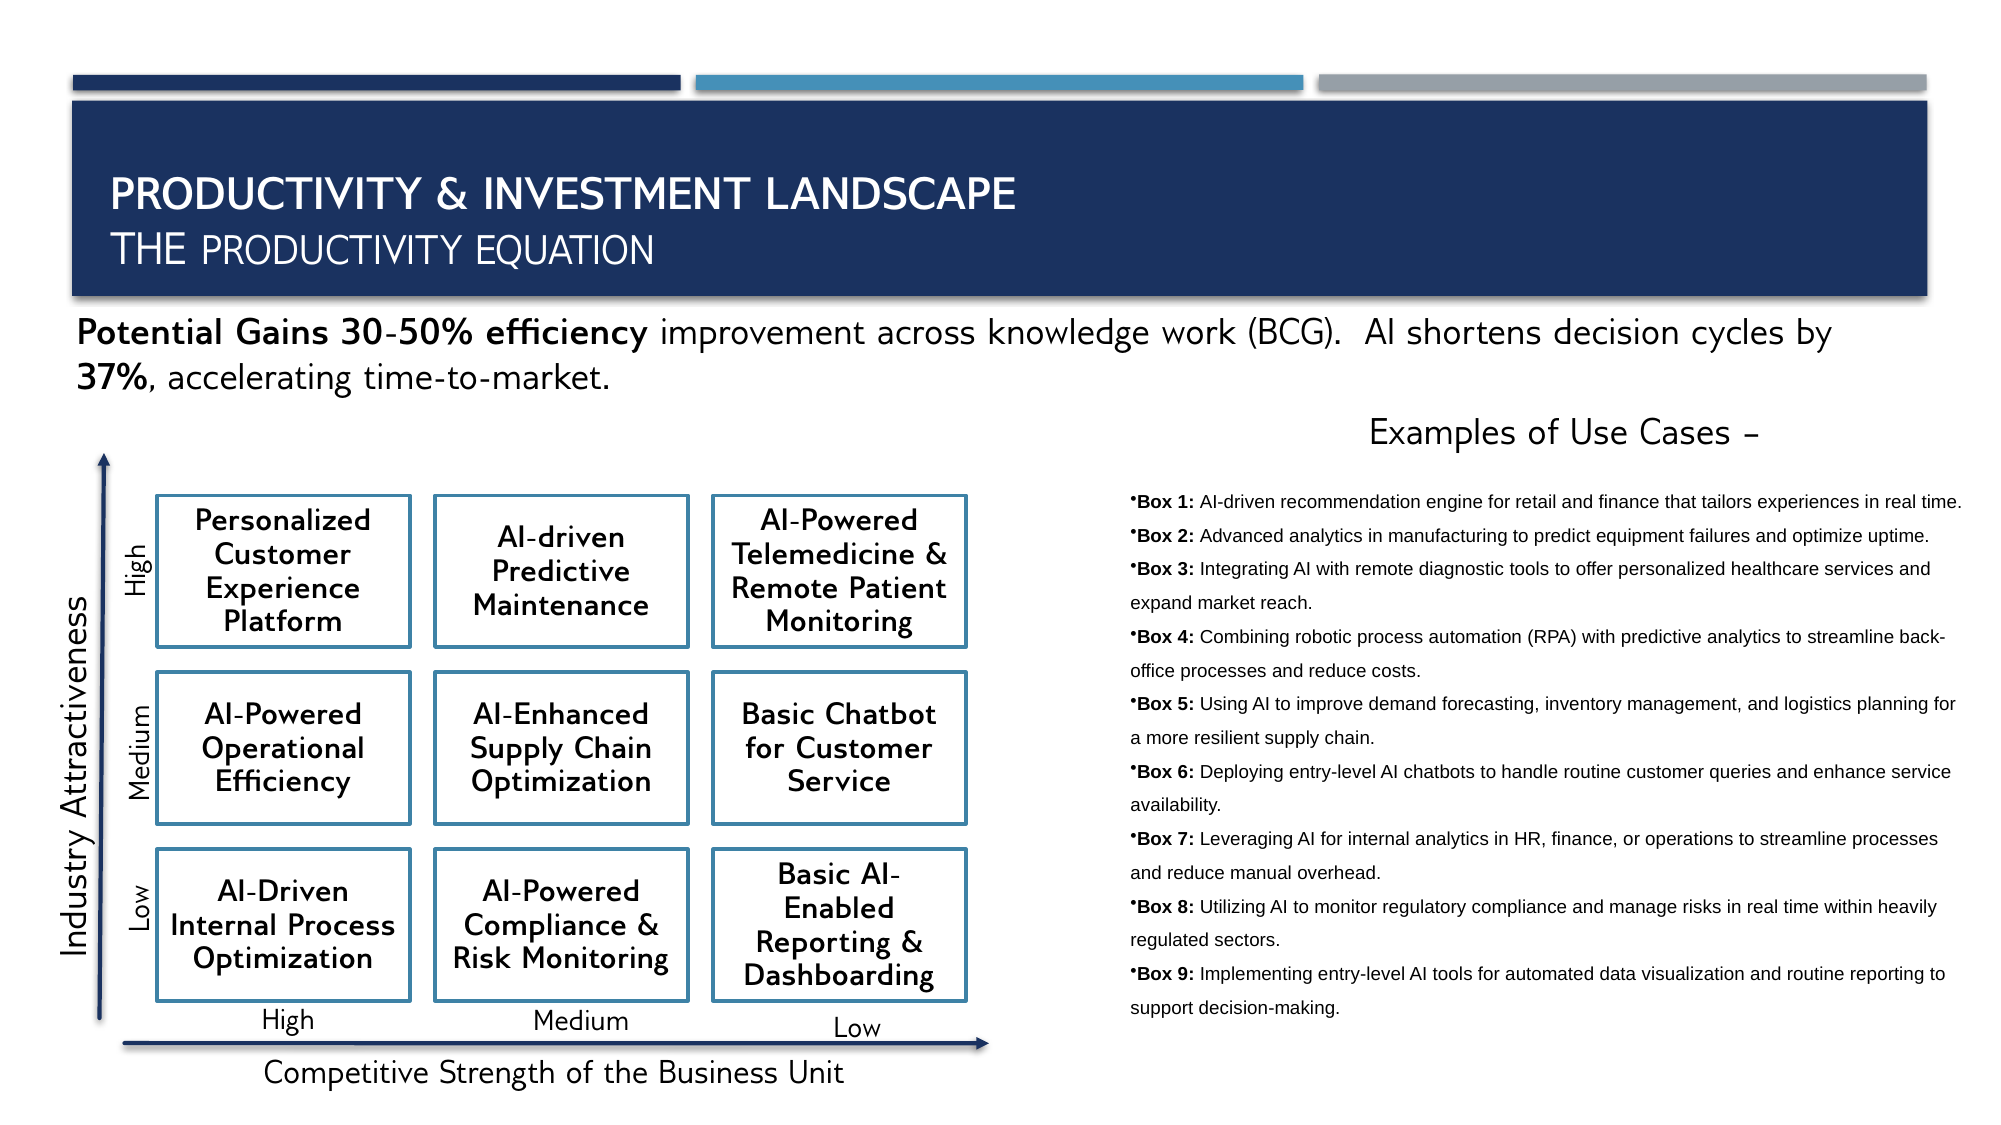

# Productivity & Investment Landscape The Productivity Equation
Potential Gains 30-50% efficiency improvement across knowledge work (BCG).  AI shortens decision cycles by 37%, accelerating time-to-market.
Examples of Use Cases –

Box 1: AI-driven recommendation engine for retail and finance that tailors experiences in real time.
Box 2: Advanced analytics in manufacturing to predict equipment failures and optimize uptime.
Box 3: Integrating AI with remote diagnostic tools to offer personalized healthcare services and expand market reach.
Box 4: Combining robotic process automation (RPA) with predictive analytics to streamline back-office processes and reduce costs.
Box 5: Using AI to improve demand forecasting, inventory management, and logistics planning for a more resilient supply chain.
Box 6: Deploying entry-level AI chatbots to handle routine customer queries and enhance service availability.
Box 7: Leveraging AI for internal analytics in HR, finance, or operations to streamline processes and reduce manual overhead.
Box 8: Utilizing AI to monitor regulatory compliance and manage risks in real time within heavily regulated sectors.
Box 9: Implementing entry-level AI tools for automated data visualization and routine reporting to support decision-making.

Personalized Customer Experience Platform
AI-driven Predictive Maintenance
AI-Powered Telemedicine & Remote Patient Monitoring
AI-Powered Operational Efficiency
AI-Enhanced Supply Chain Optimization
Basic Chatbot for Customer Service
AI-Driven Internal Process Optimization
AI-Powered Compliance & Risk Monitoring
Basic AI-Enabled Reporting & Dashboarding
High
Medium
Industry Attractiveness
Low
High
Medium
Low
Competitive Strength of the Business Unit